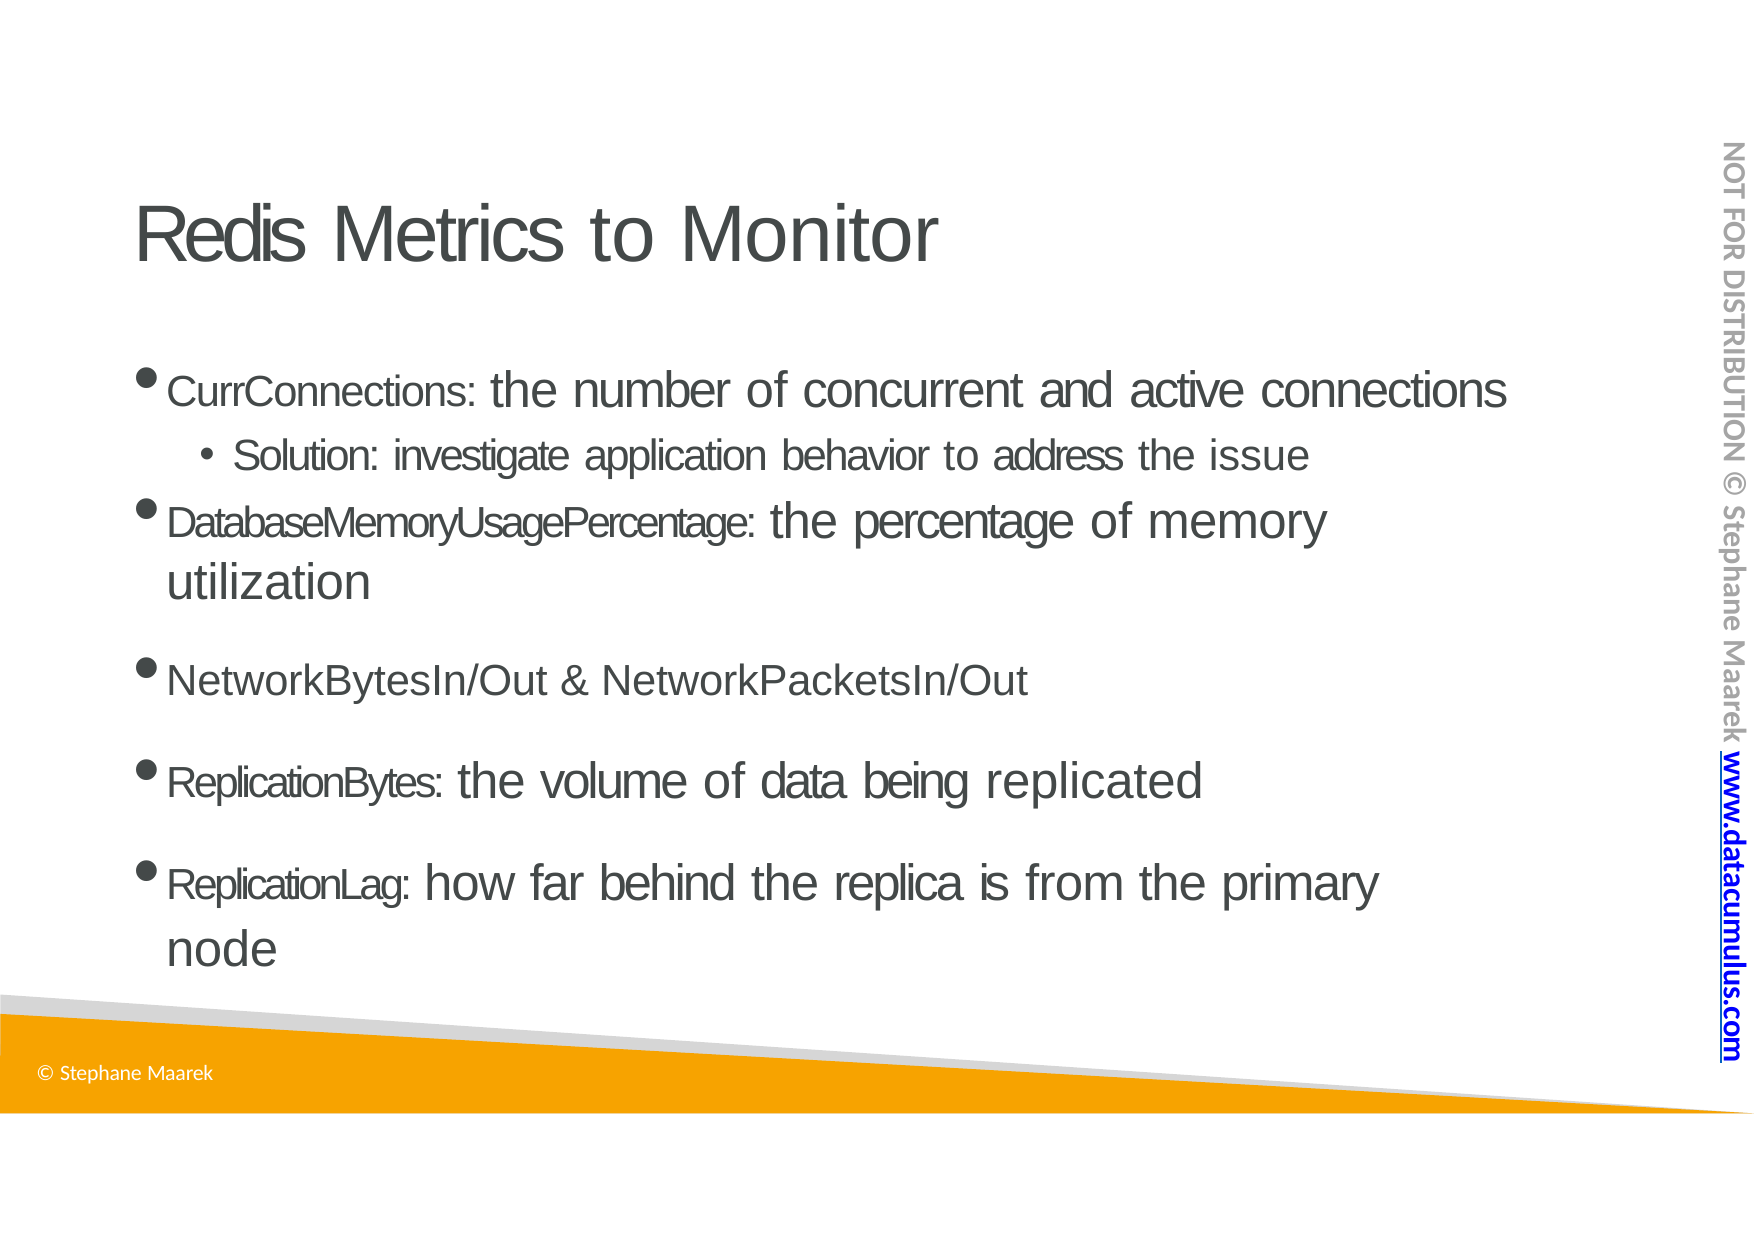

NOT FOR DISTRIBUTION © Stephane Maarek www.datacumulus.com
# Redis Metrics to Monitor
CurrConnections: the number of concurrent and active connections
Solution: investigate application behavior to address the issue
DatabaseMemoryUsagePercentage: the percentage of memory 	utilization
NetworkBytesIn/Out & NetworkPacketsIn/Out
ReplicationBytes: the volume of data being replicated
ReplicationLag: how far behind the replica is from the primary node
© Stephane Maarek